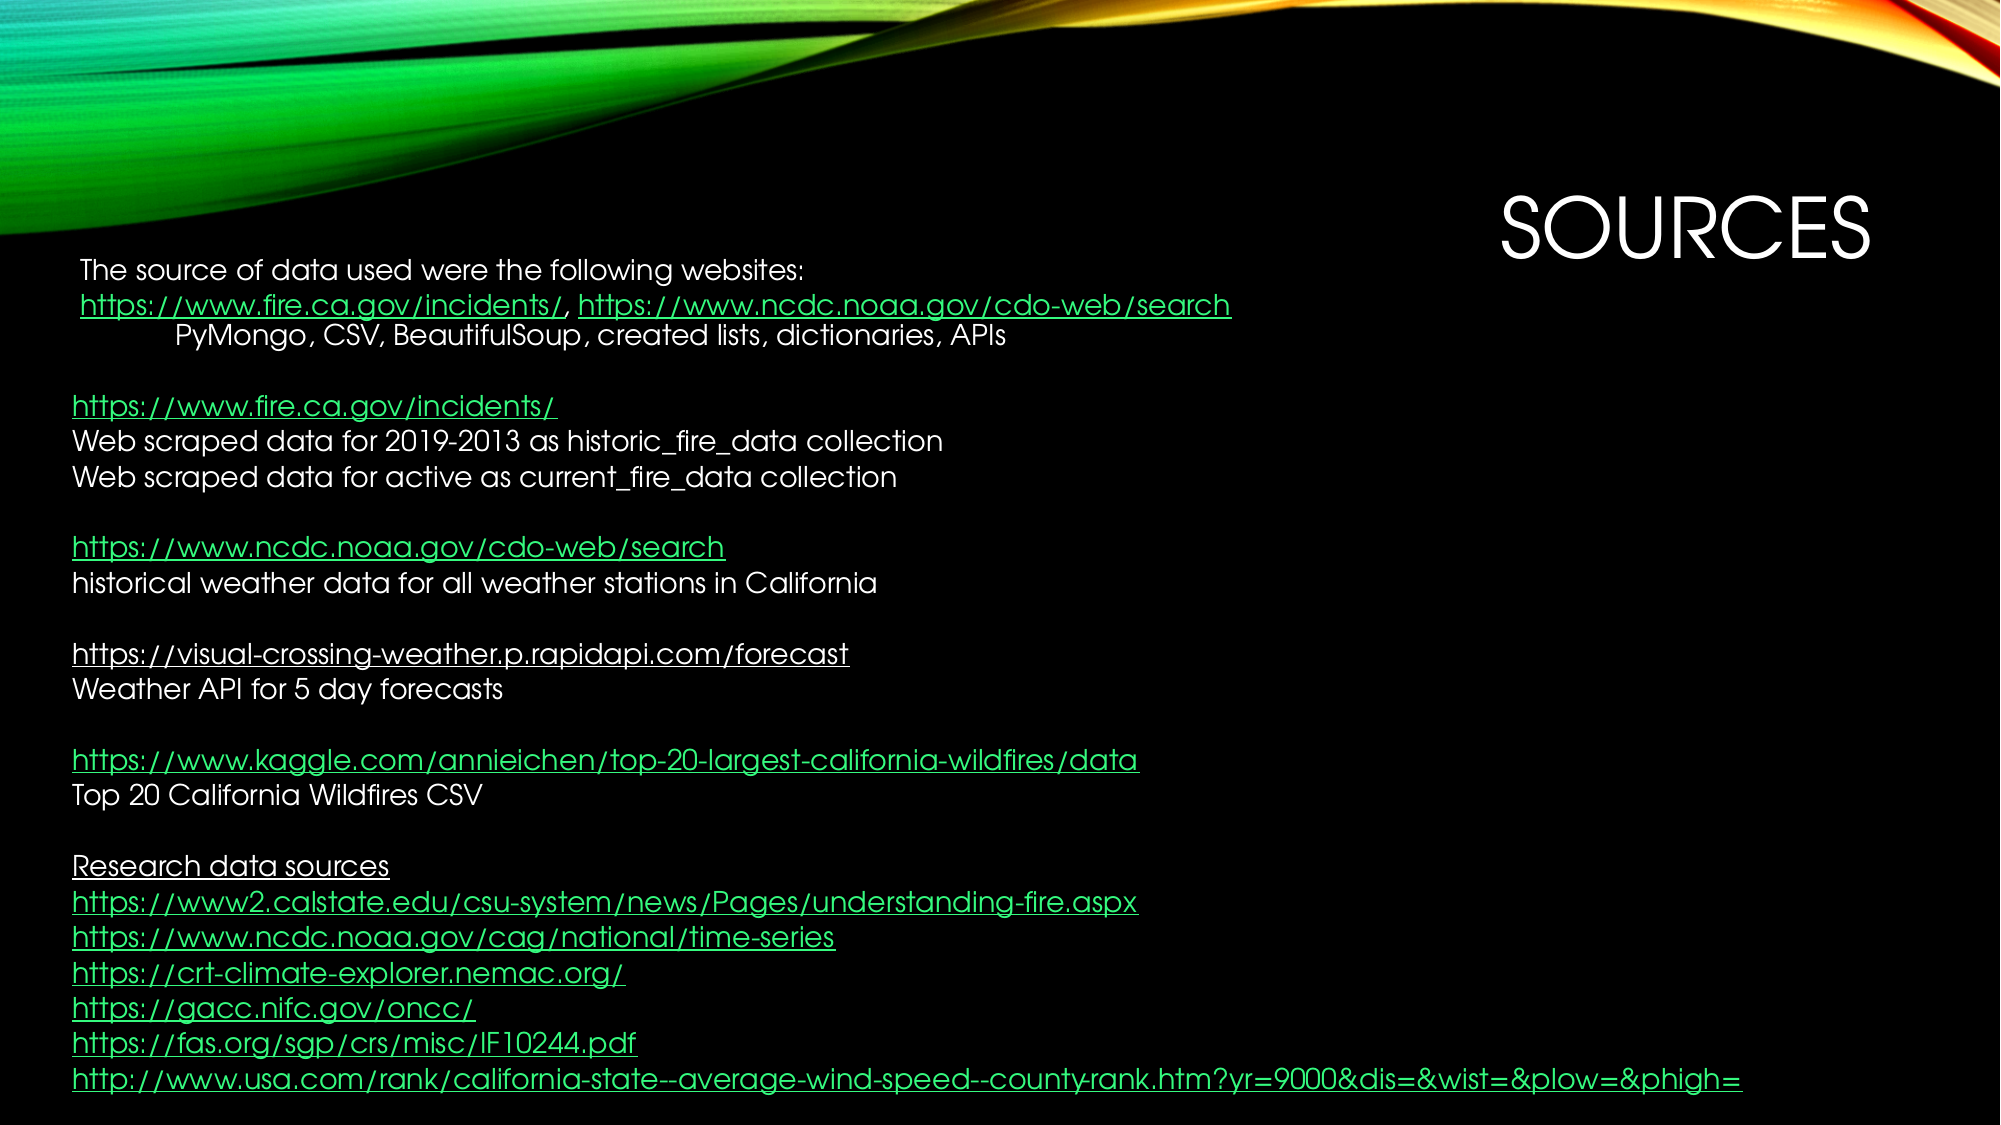

# SOURCES
 The source of data used were the following websites:
 https://www.fire.ca.gov/incidents/, https://www.ncdc.noaa.gov/cdo-web/search
PyMongo, CSV, BeautifulSoup, created lists, dictionaries, APIs

https://www.fire.ca.gov/incidents/
Web scraped data for 2019-2013 as historic_fire_data collection
Web scraped data for active as current_fire_data collection

https://www.ncdc.noaa.gov/cdo-web/search
historical weather data for all weather stations in California

https://visual-crossing-weather.p.rapidapi.com/forecast
Weather API for 5 day forecasts

https://www.kaggle.com/annieichen/top-20-largest-california-wildfires/data
Top 20 California Wildfires CSV

Research data sources
https://www2.calstate.edu/csu-system/news/Pages/understanding-fire.aspx
https://www.ncdc.noaa.gov/cag/national/time-series
https://crt-climate-explorer.nemac.org/
https://gacc.nifc.gov/oncc/
https://fas.org/sgp/crs/misc/IF10244.pdf
http://www.usa.com/rank/california-state--average-wind-speed--county-rank.htm?yr=9000&dis=&wist=&plow=&phigh=